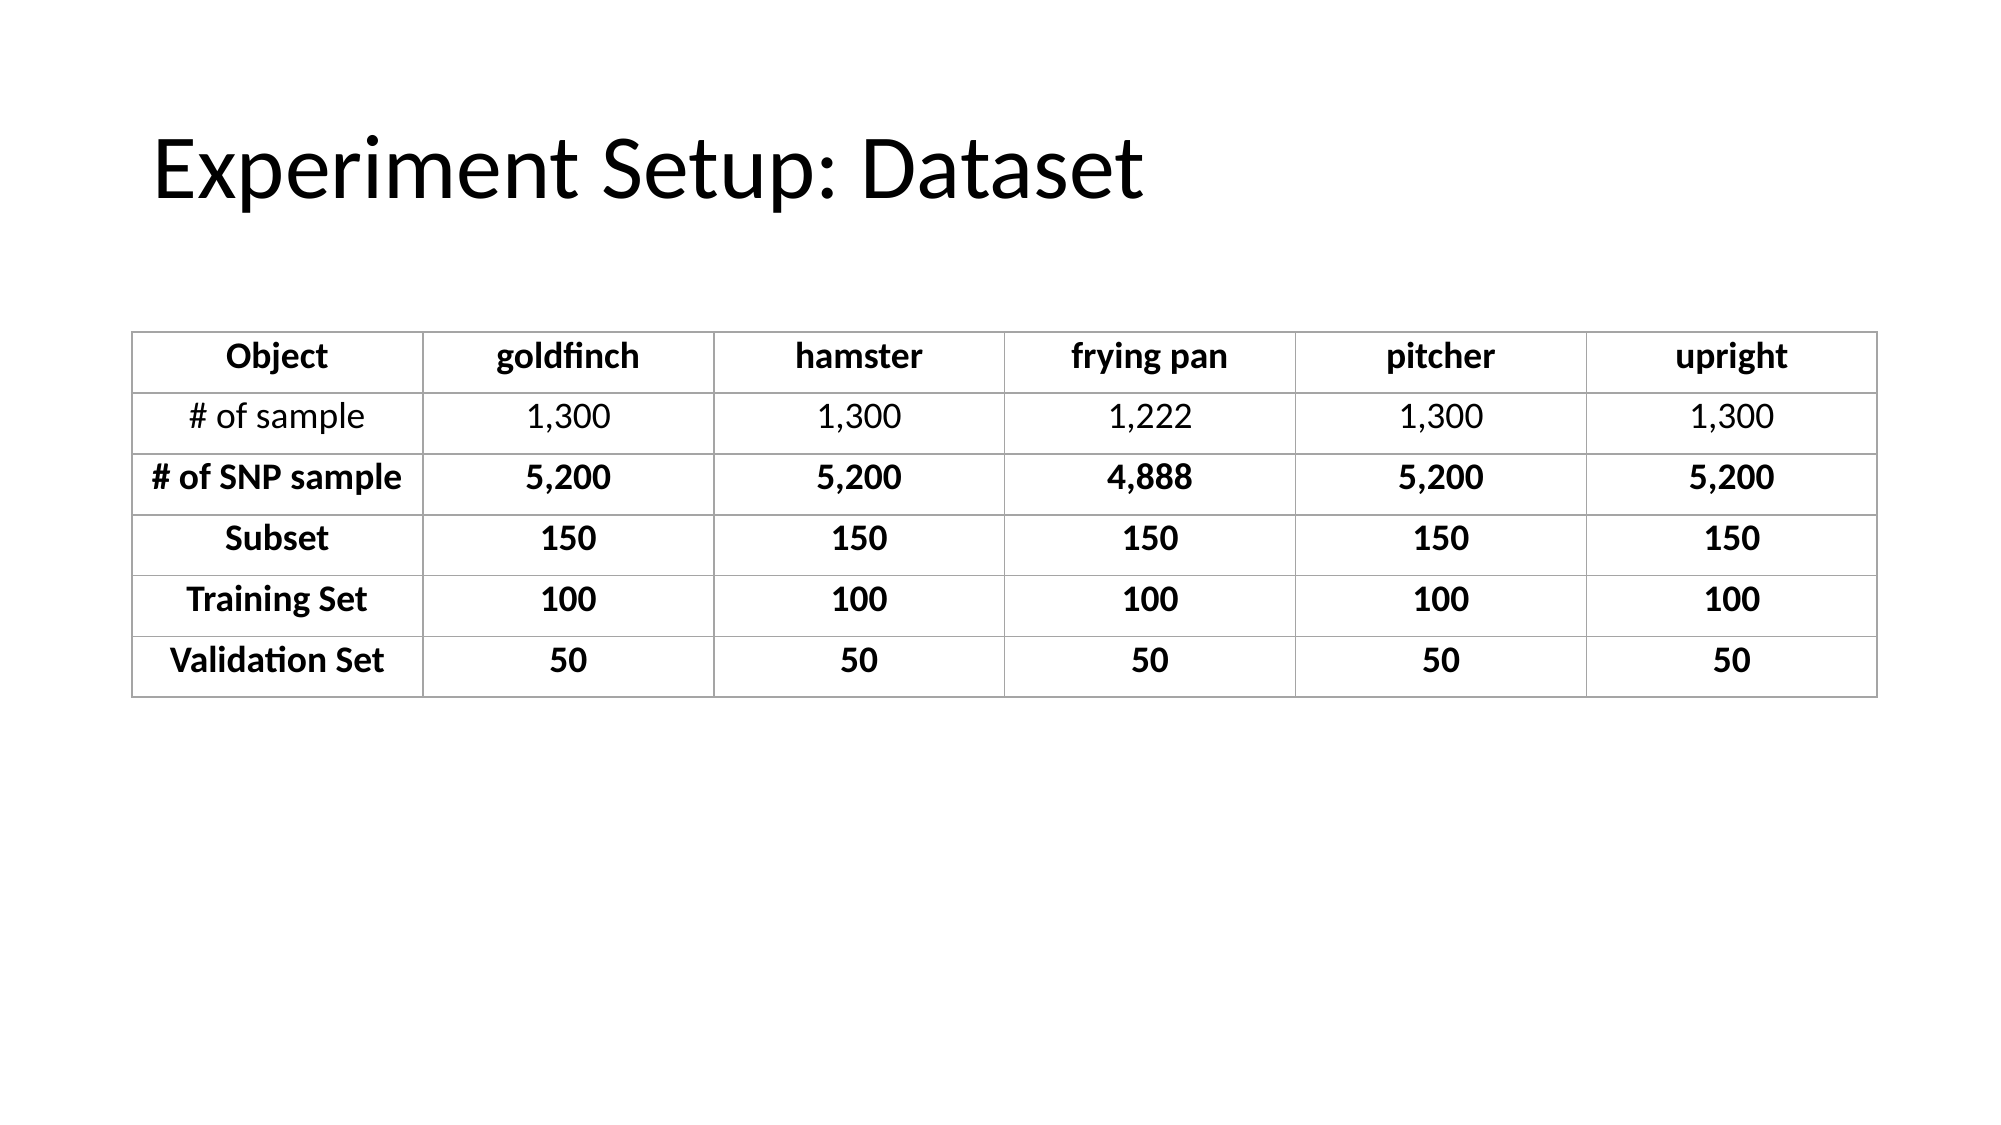

# Experiment Setup: Dataset
| Object | goldfinch | hamster | frying pan | pitcher | upright |
| --- | --- | --- | --- | --- | --- |
| # of sample | 1,300 | 1,300 | 1,222 | 1,300 | 1,300 |
| # of SNP sample | 5,200 | 5,200 | 4,888 | 5,200 | 5,200 |
| Subset | 150 | 150 | 150 | 150 | 150 |
| Training Set | 100 | 100 | 100 | 100 | 100 |
| Validation Set | 50 | 50 | 50 | 50 | 50 |